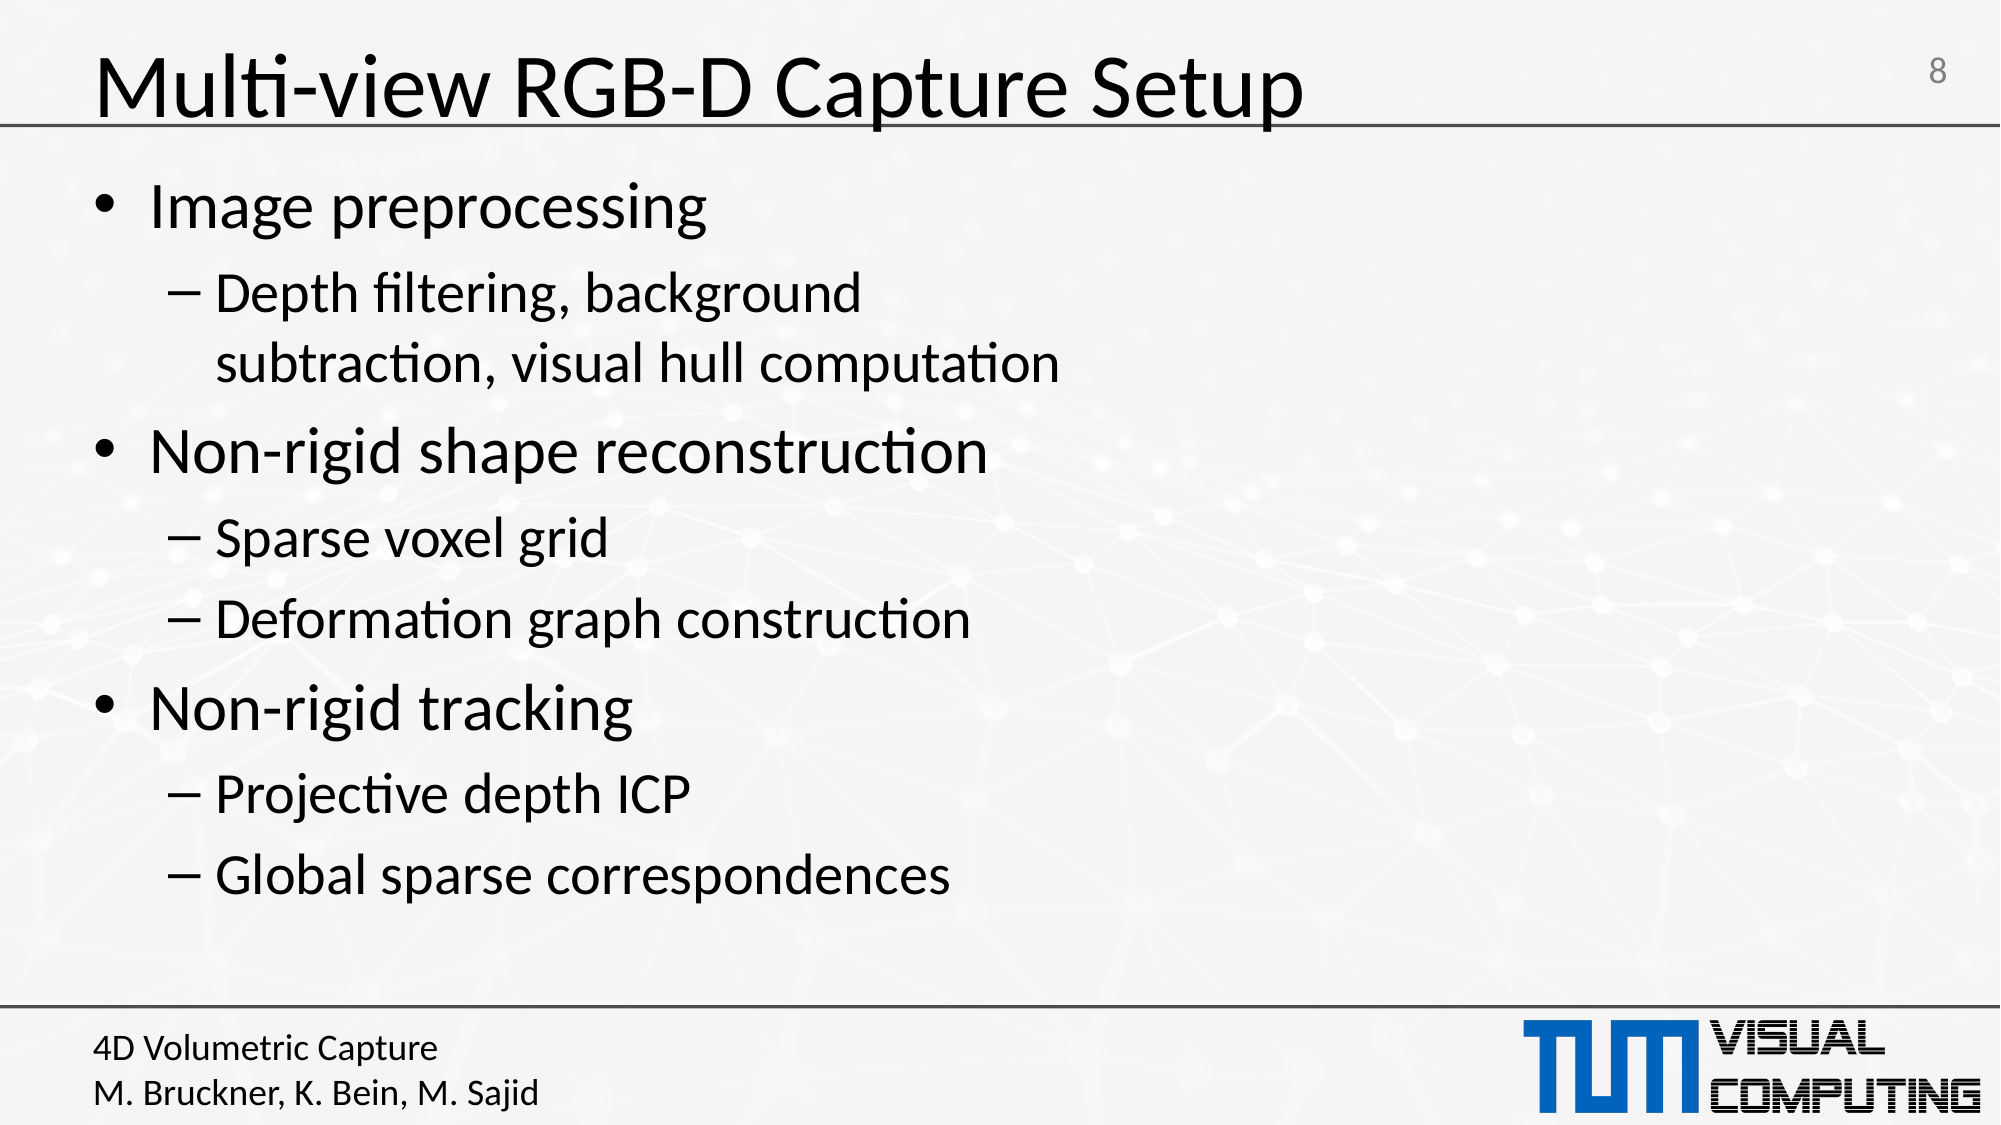

# Multi-view RGB-D Capture Setup
Image preprocessing
Depth filtering, background subtraction, visual hull computation
Non-rigid shape reconstruction
Sparse voxel grid
Deformation graph construction
Non-rigid tracking
Projective depth ICP
Global sparse correspondences